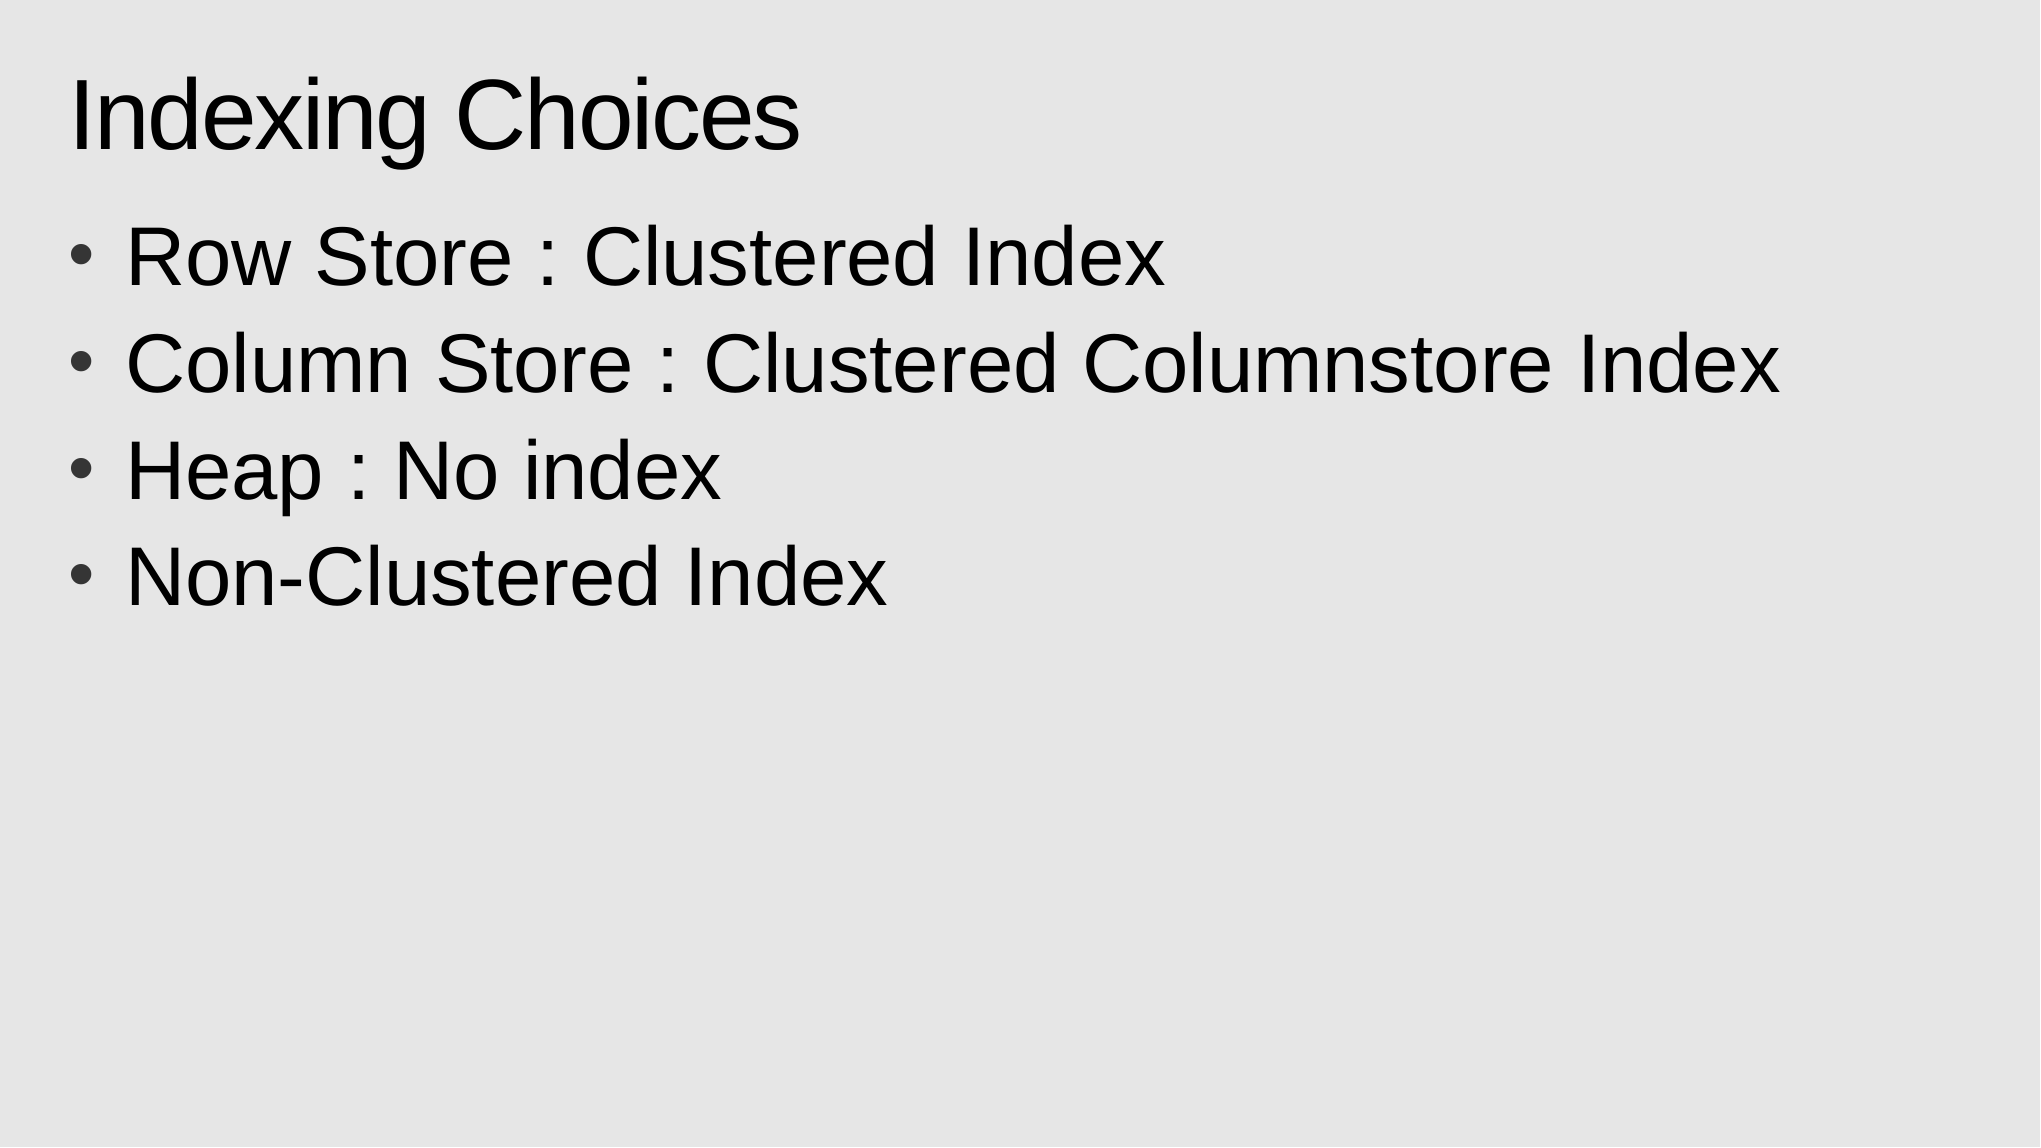

# Indexing Choices
Row Store : Clustered Index
Column Store : Clustered Columnstore Index
Heap : No index
Non-Clustered Index